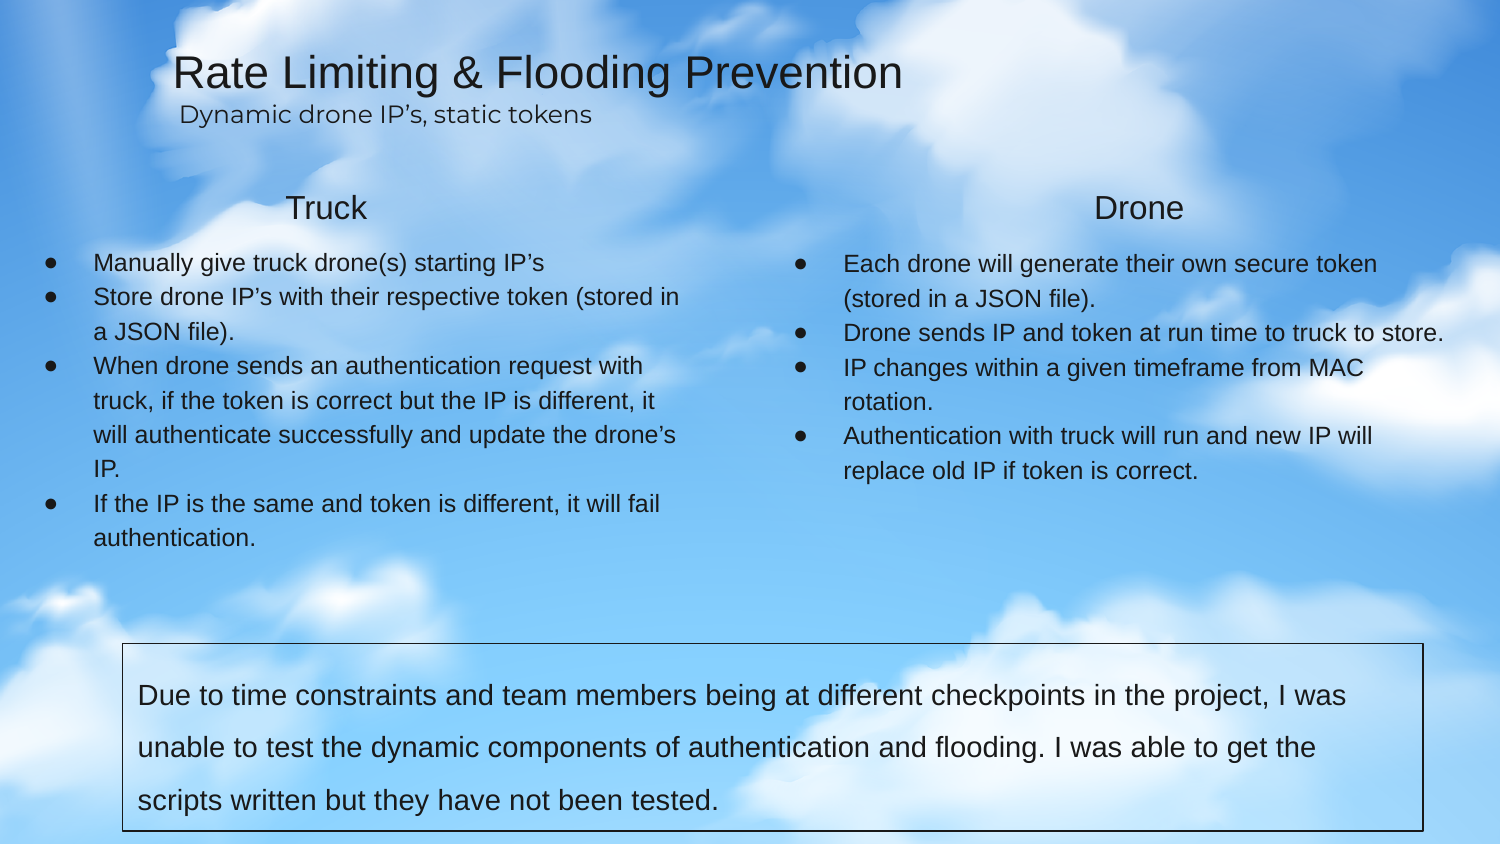

Rate Limiting & Flooding Prevention
Dynamic drone IP’s, static tokens
Truck
Drone
Manually give truck drone(s) starting IP’s
Store drone IP’s with their respective token (stored in a JSON file).
When drone sends an authentication request with truck, if the token is correct but the IP is different, it will authenticate successfully and update the drone’s IP.
If the IP is the same and token is different, it will fail authentication.
Each drone will generate their own secure token (stored in a JSON file).
Drone sends IP and token at run time to truck to store.
IP changes within a given timeframe from MAC rotation.
Authentication with truck will run and new IP will replace old IP if token is correct.
Due to time constraints and team members being at different checkpoints in the project, I was unable to test the dynamic components of authentication and flooding. I was able to get the scripts written but they have not been tested.